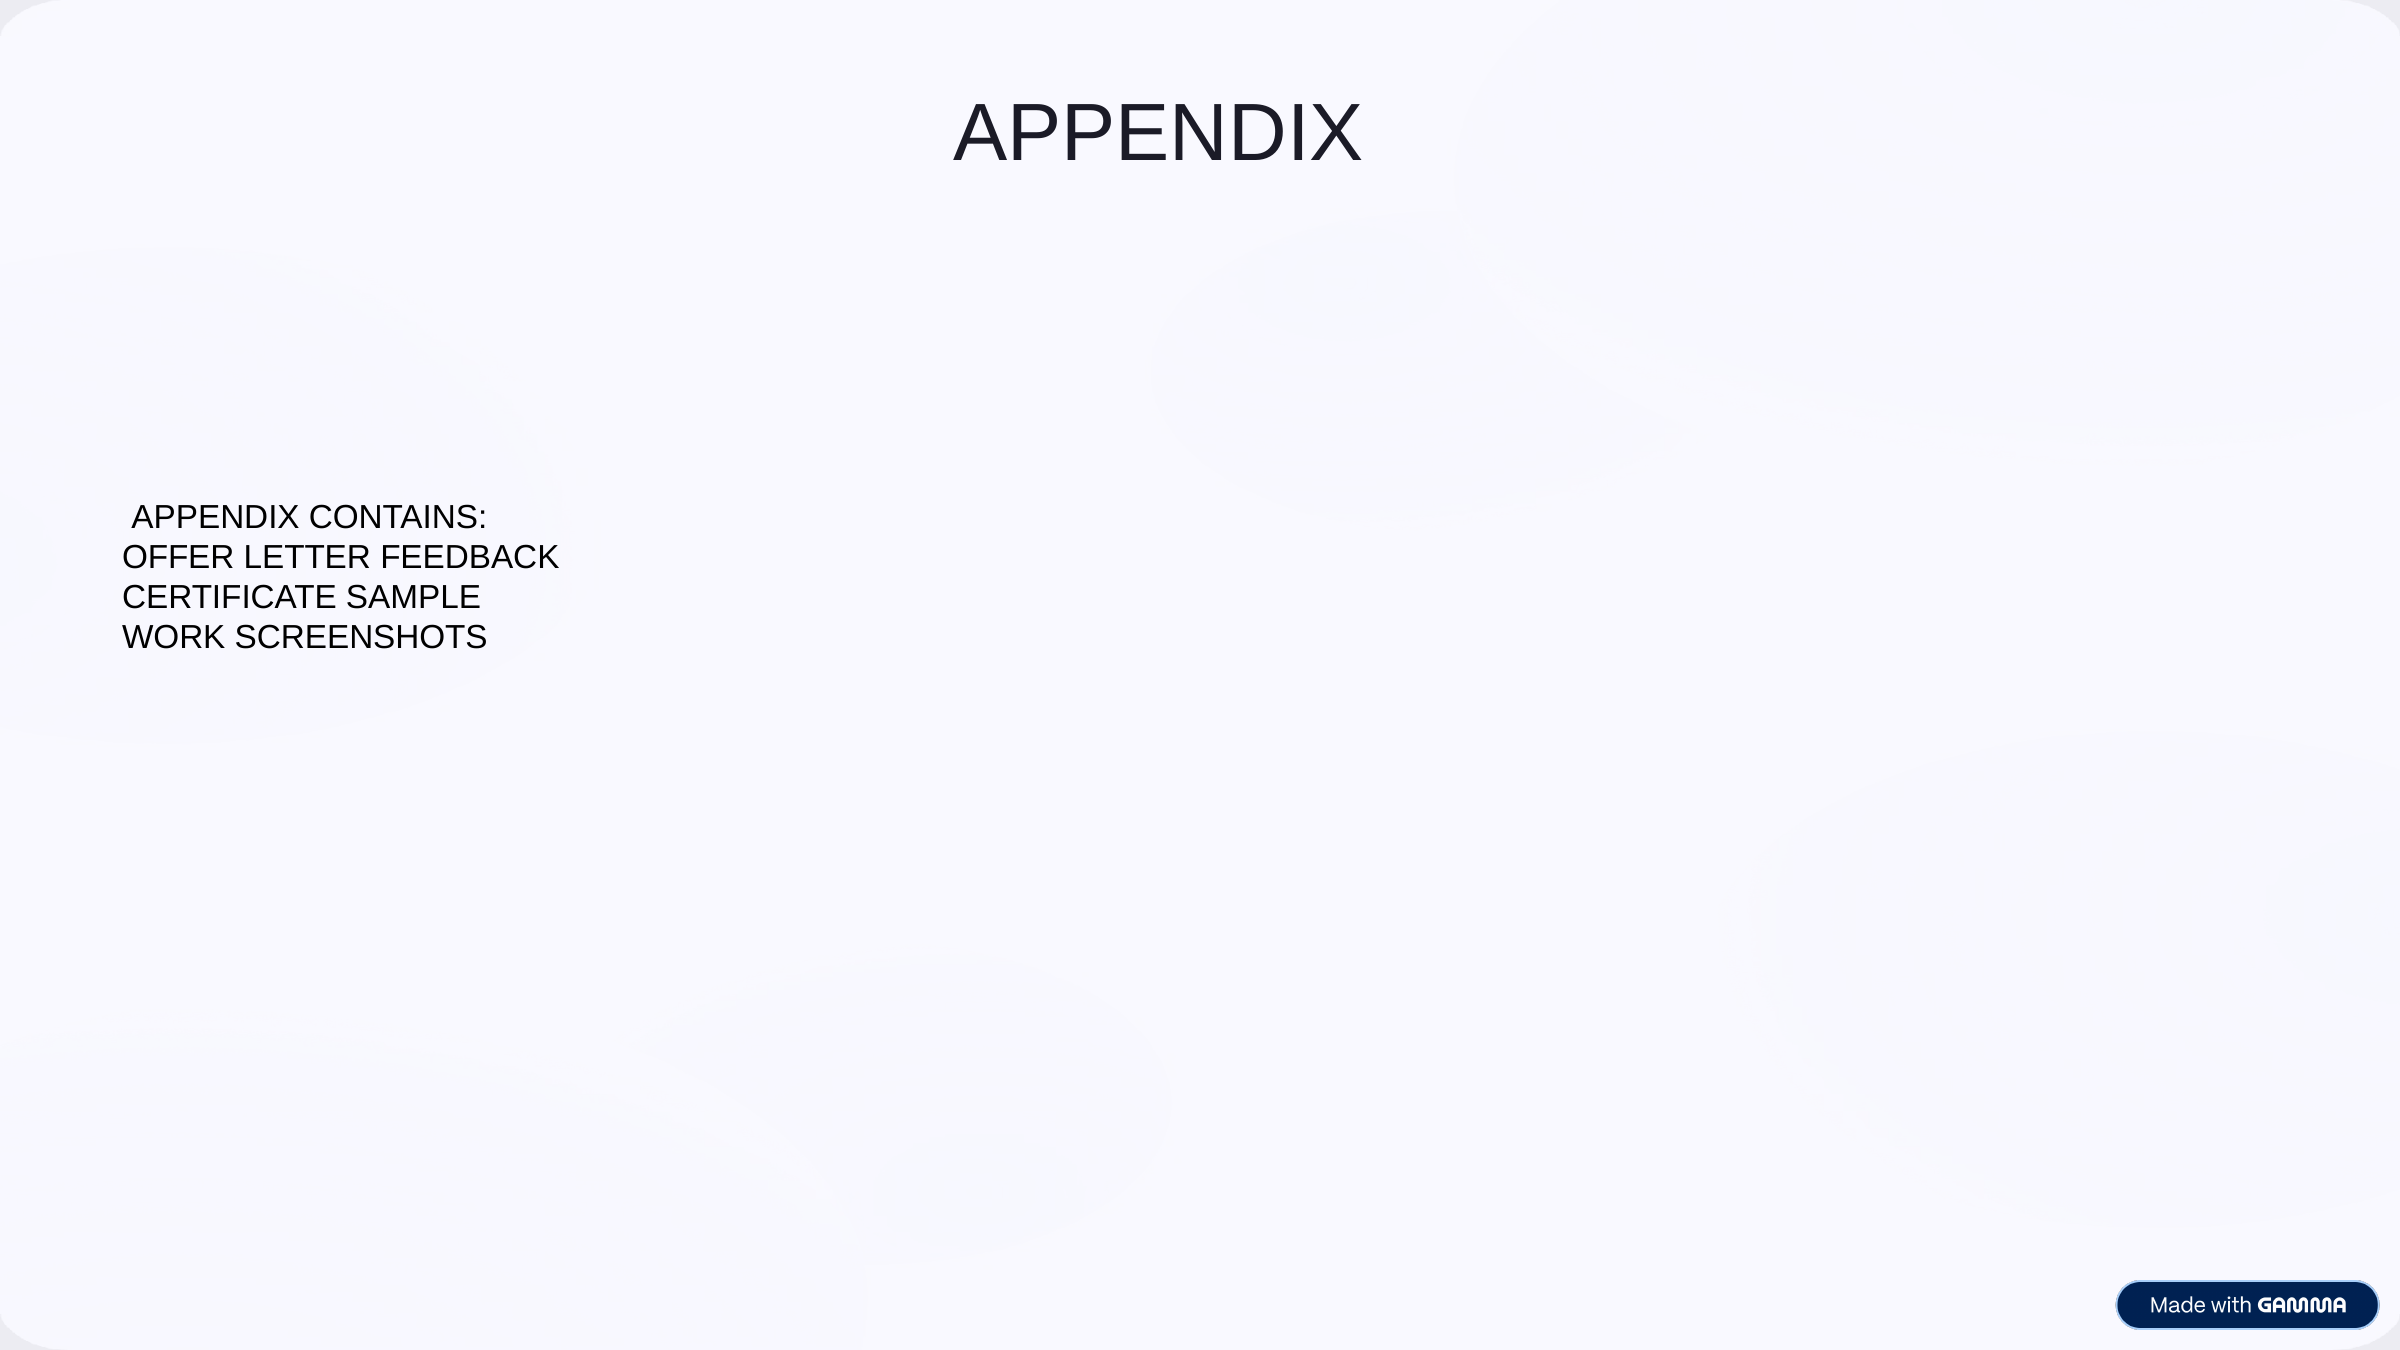

APPENDIX

 APPENDIX CONTAINS: OFFER LETTER FEEDBACK CERTIFICATE SAMPLE WORK SCREENSHOTS